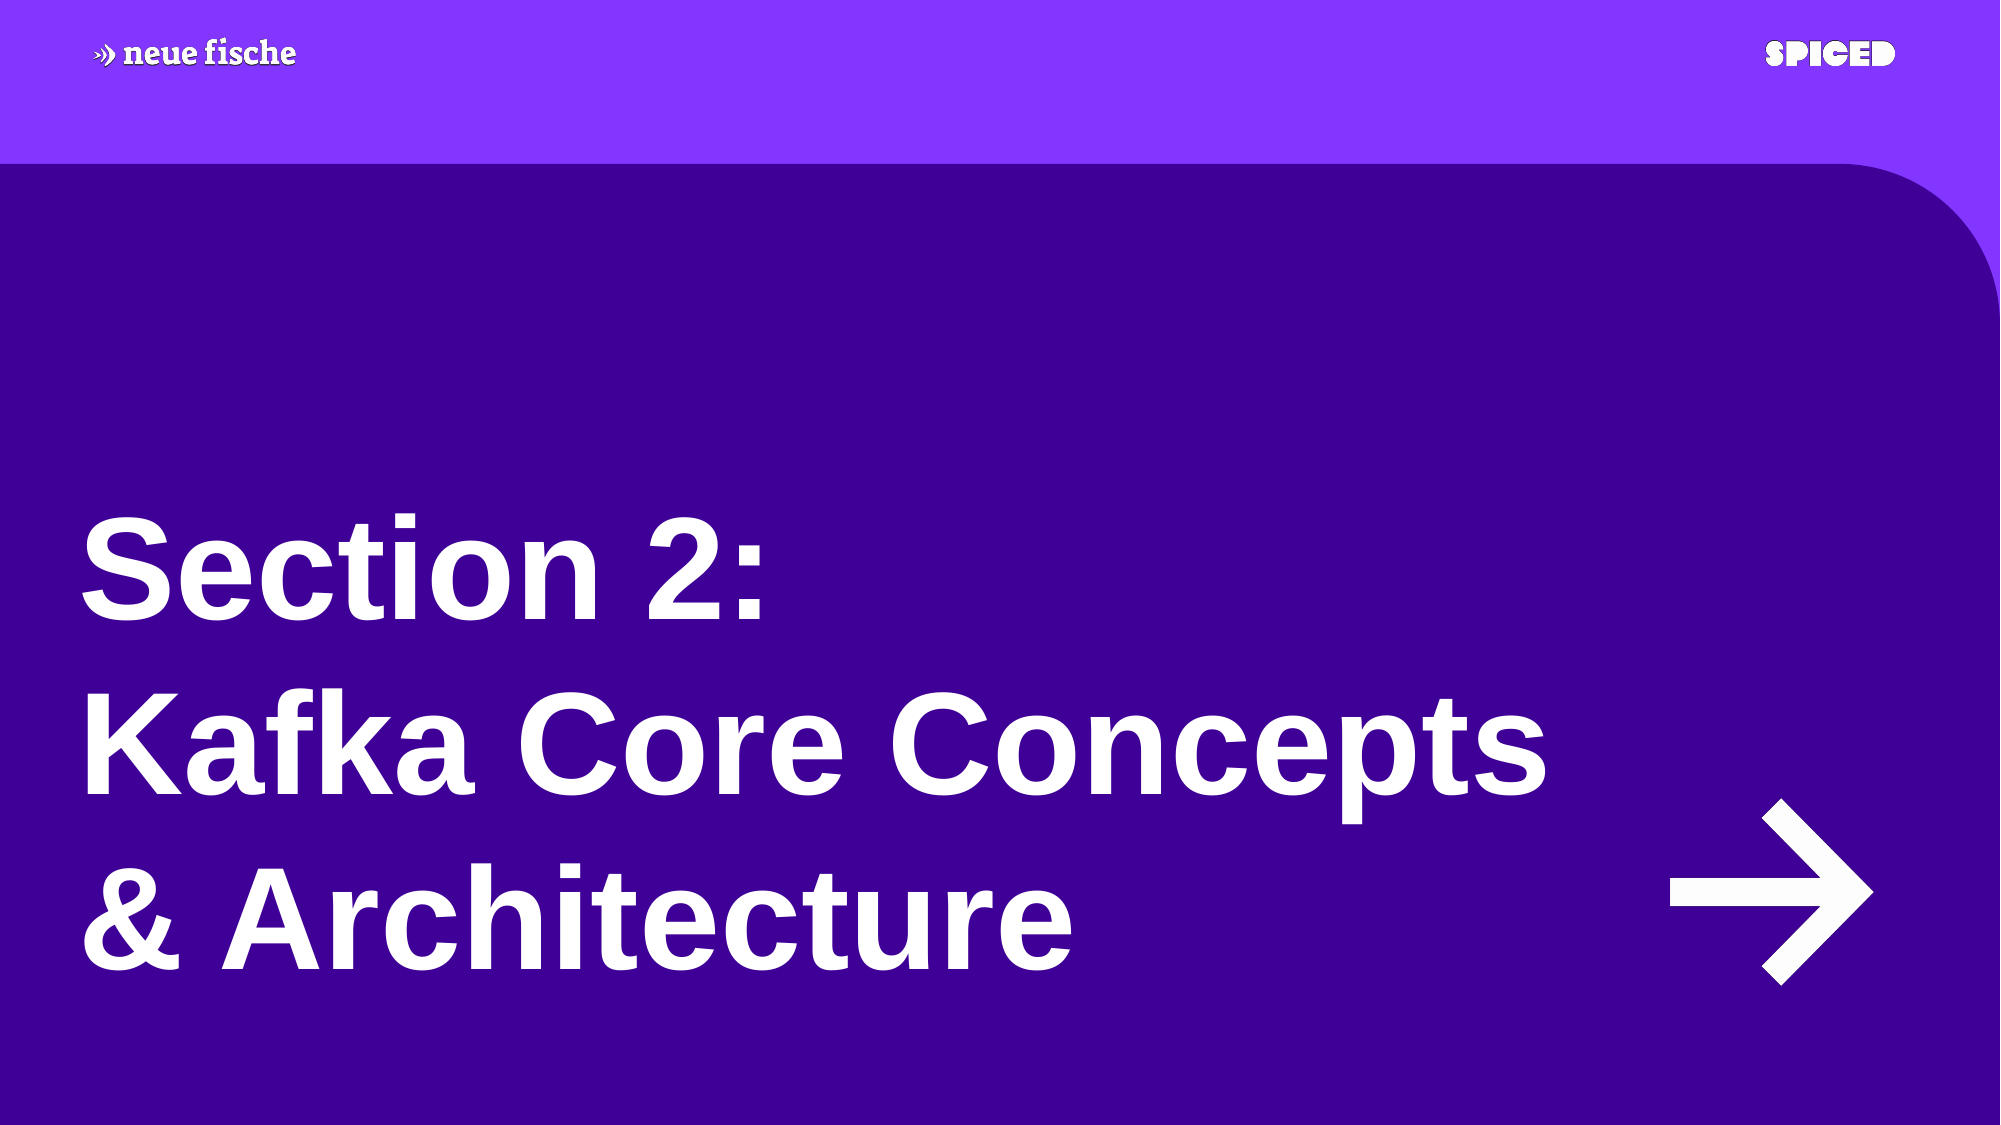

# Section 2:
Kafka Core Concepts & Architecture